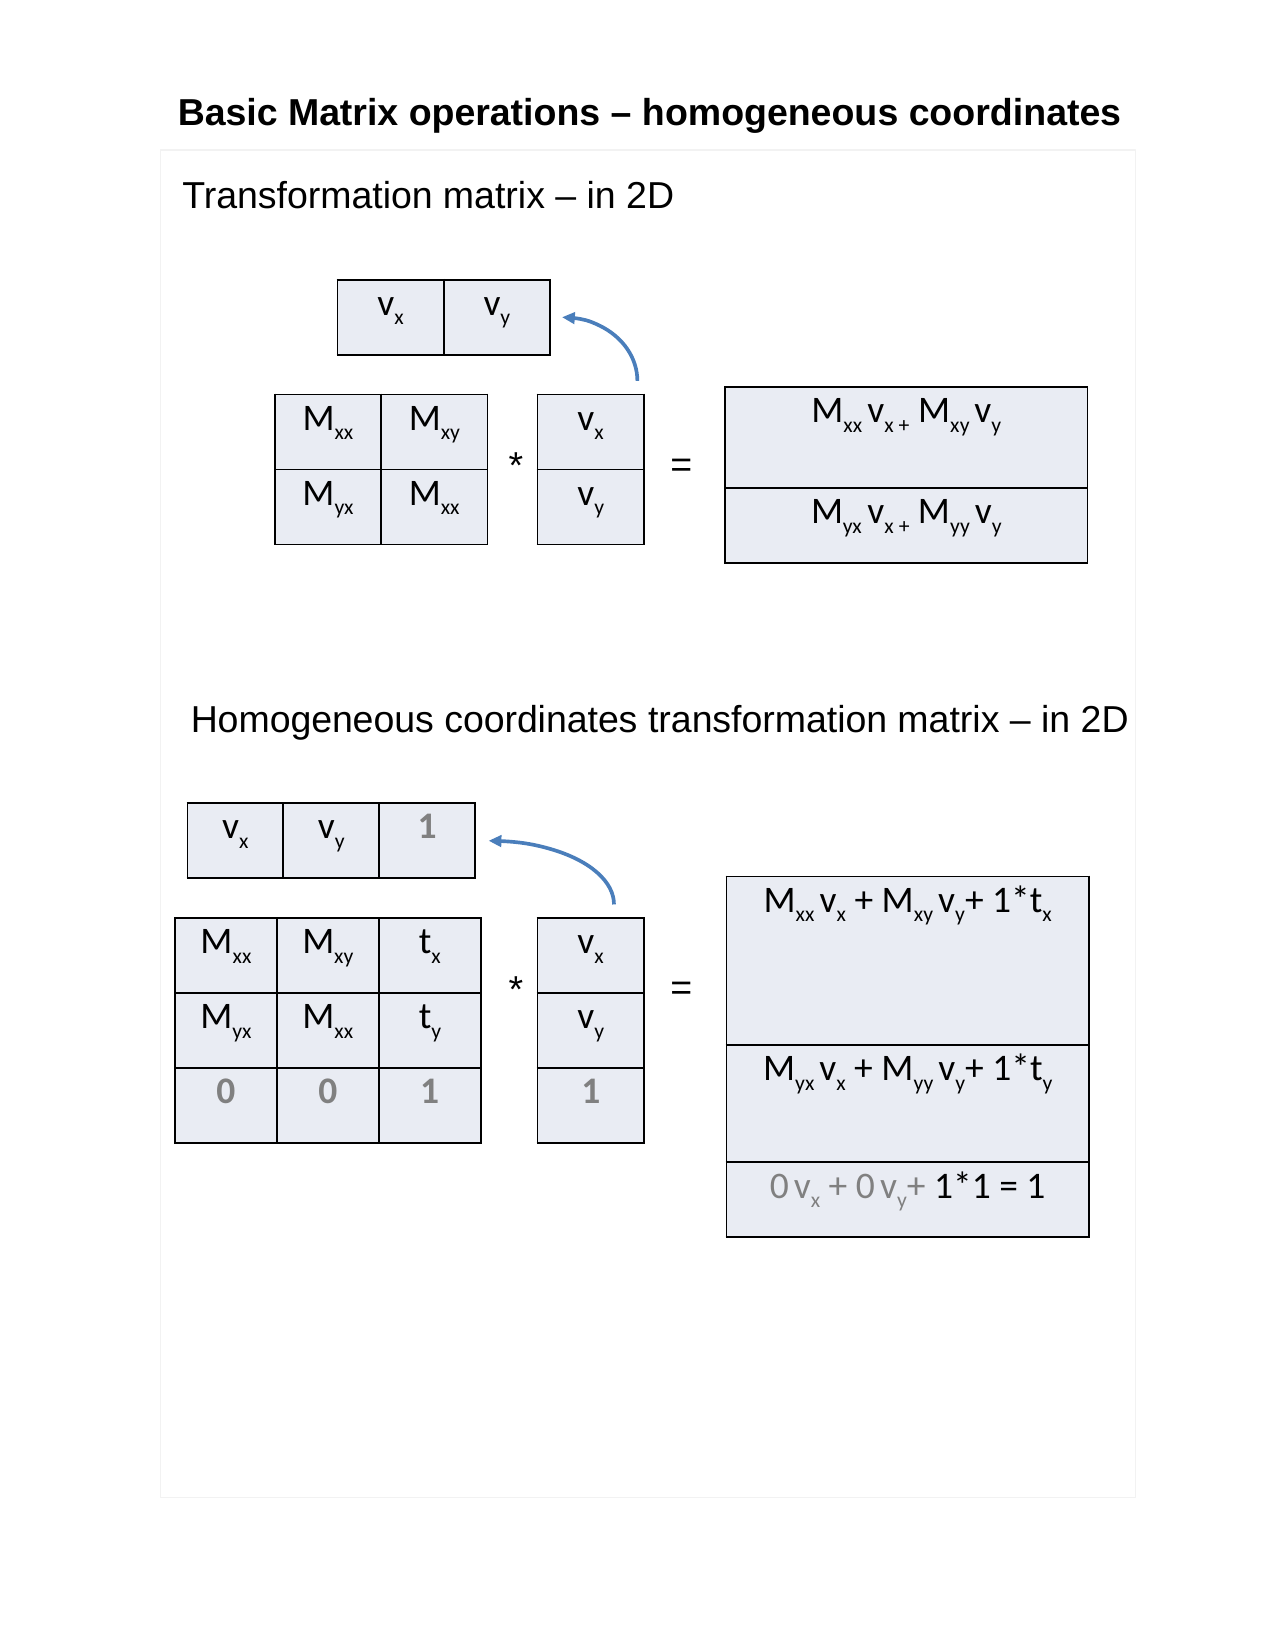

# Basic Matrix operations – homogeneous coordinates
Transformation matrix – in 2D
| vx | vy |
| --- | --- |

| Mxx vx + Mxy vy |
| --- |
| Myx vx + Myy vy |
| Mxx | Mxy |
| --- | --- |
| Myx | Mxx |
| vx |
| --- |
| vy |
=
*
Homogeneous coordinates transformation matrix – in 2D
| vx | vy | 1 |
| --- | --- | --- |

| Mxx vx + Mxy vy+ 1\*tx |
| --- |
| Myx vx + Myy vy+ 1\*ty |
| 0 vx + 0 vy+ 1\*1 = 1 |
| Mxx | Mxy | tx |
| --- | --- | --- |
| Myx | Mxx | ty |
| 0 | 0 | 1 |
| vx |
| --- |
| vy |
| 1 |
=
*